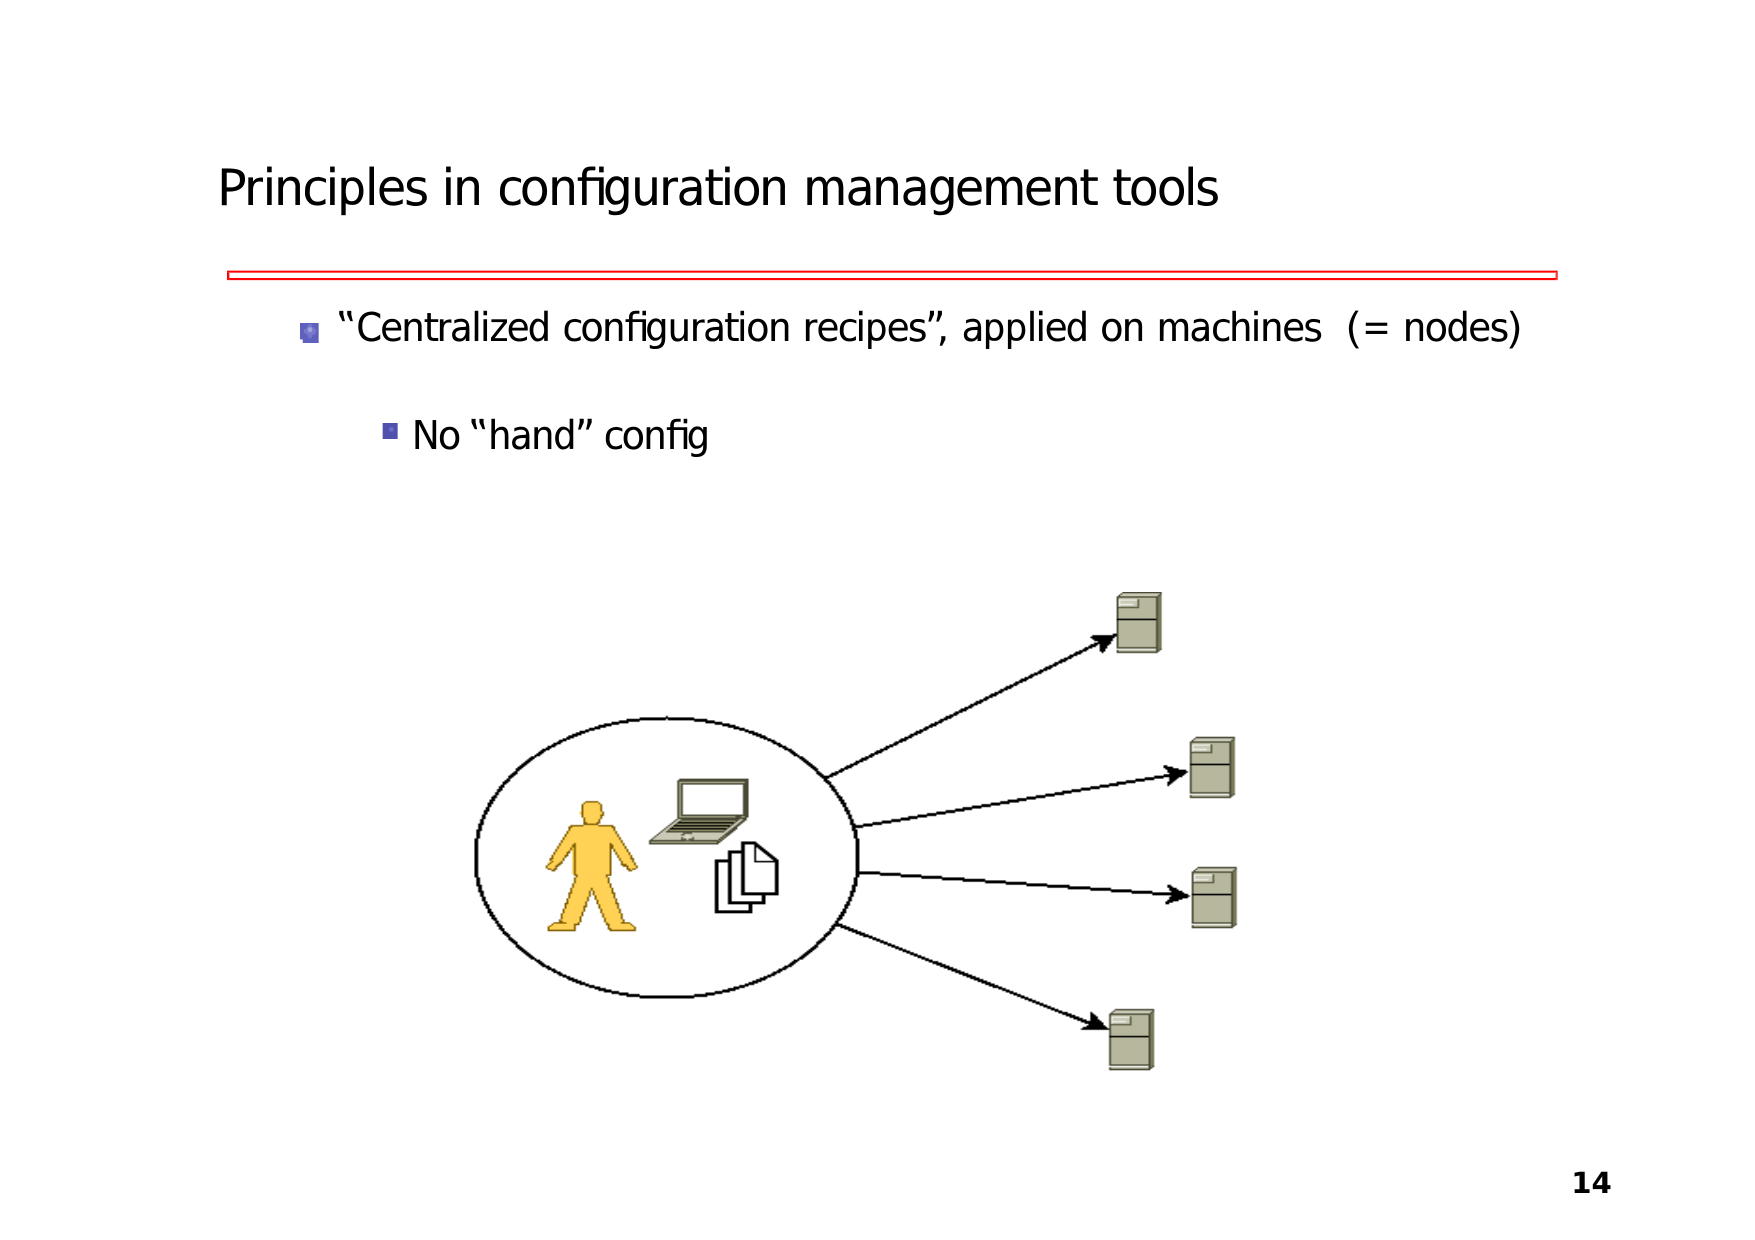

Principles in configuration management tools
         “Centralized configuration recipes”, applied on machines  (= nodes)

        No “hand” config

14